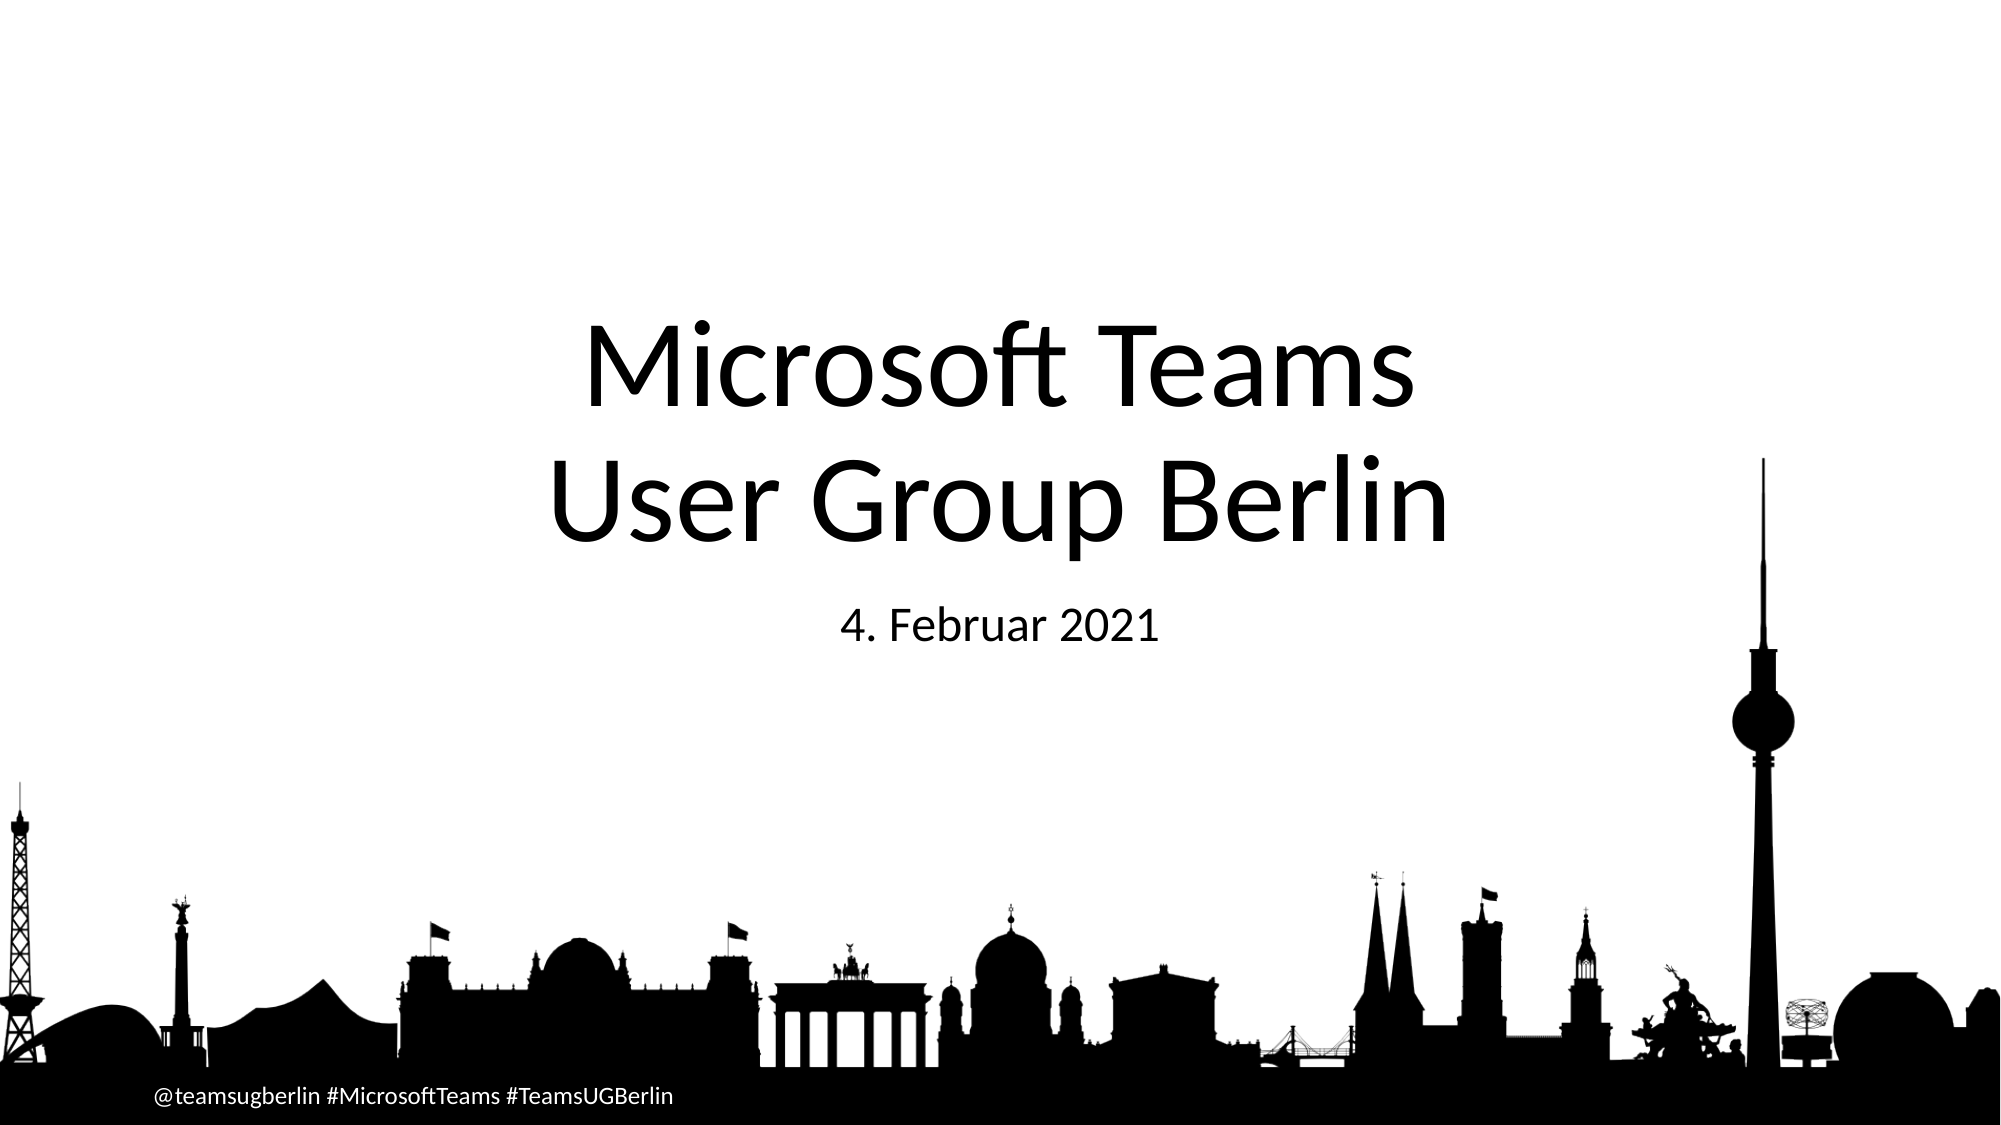

# Microsoft Teams User Group Berlin
4. Februar 2021